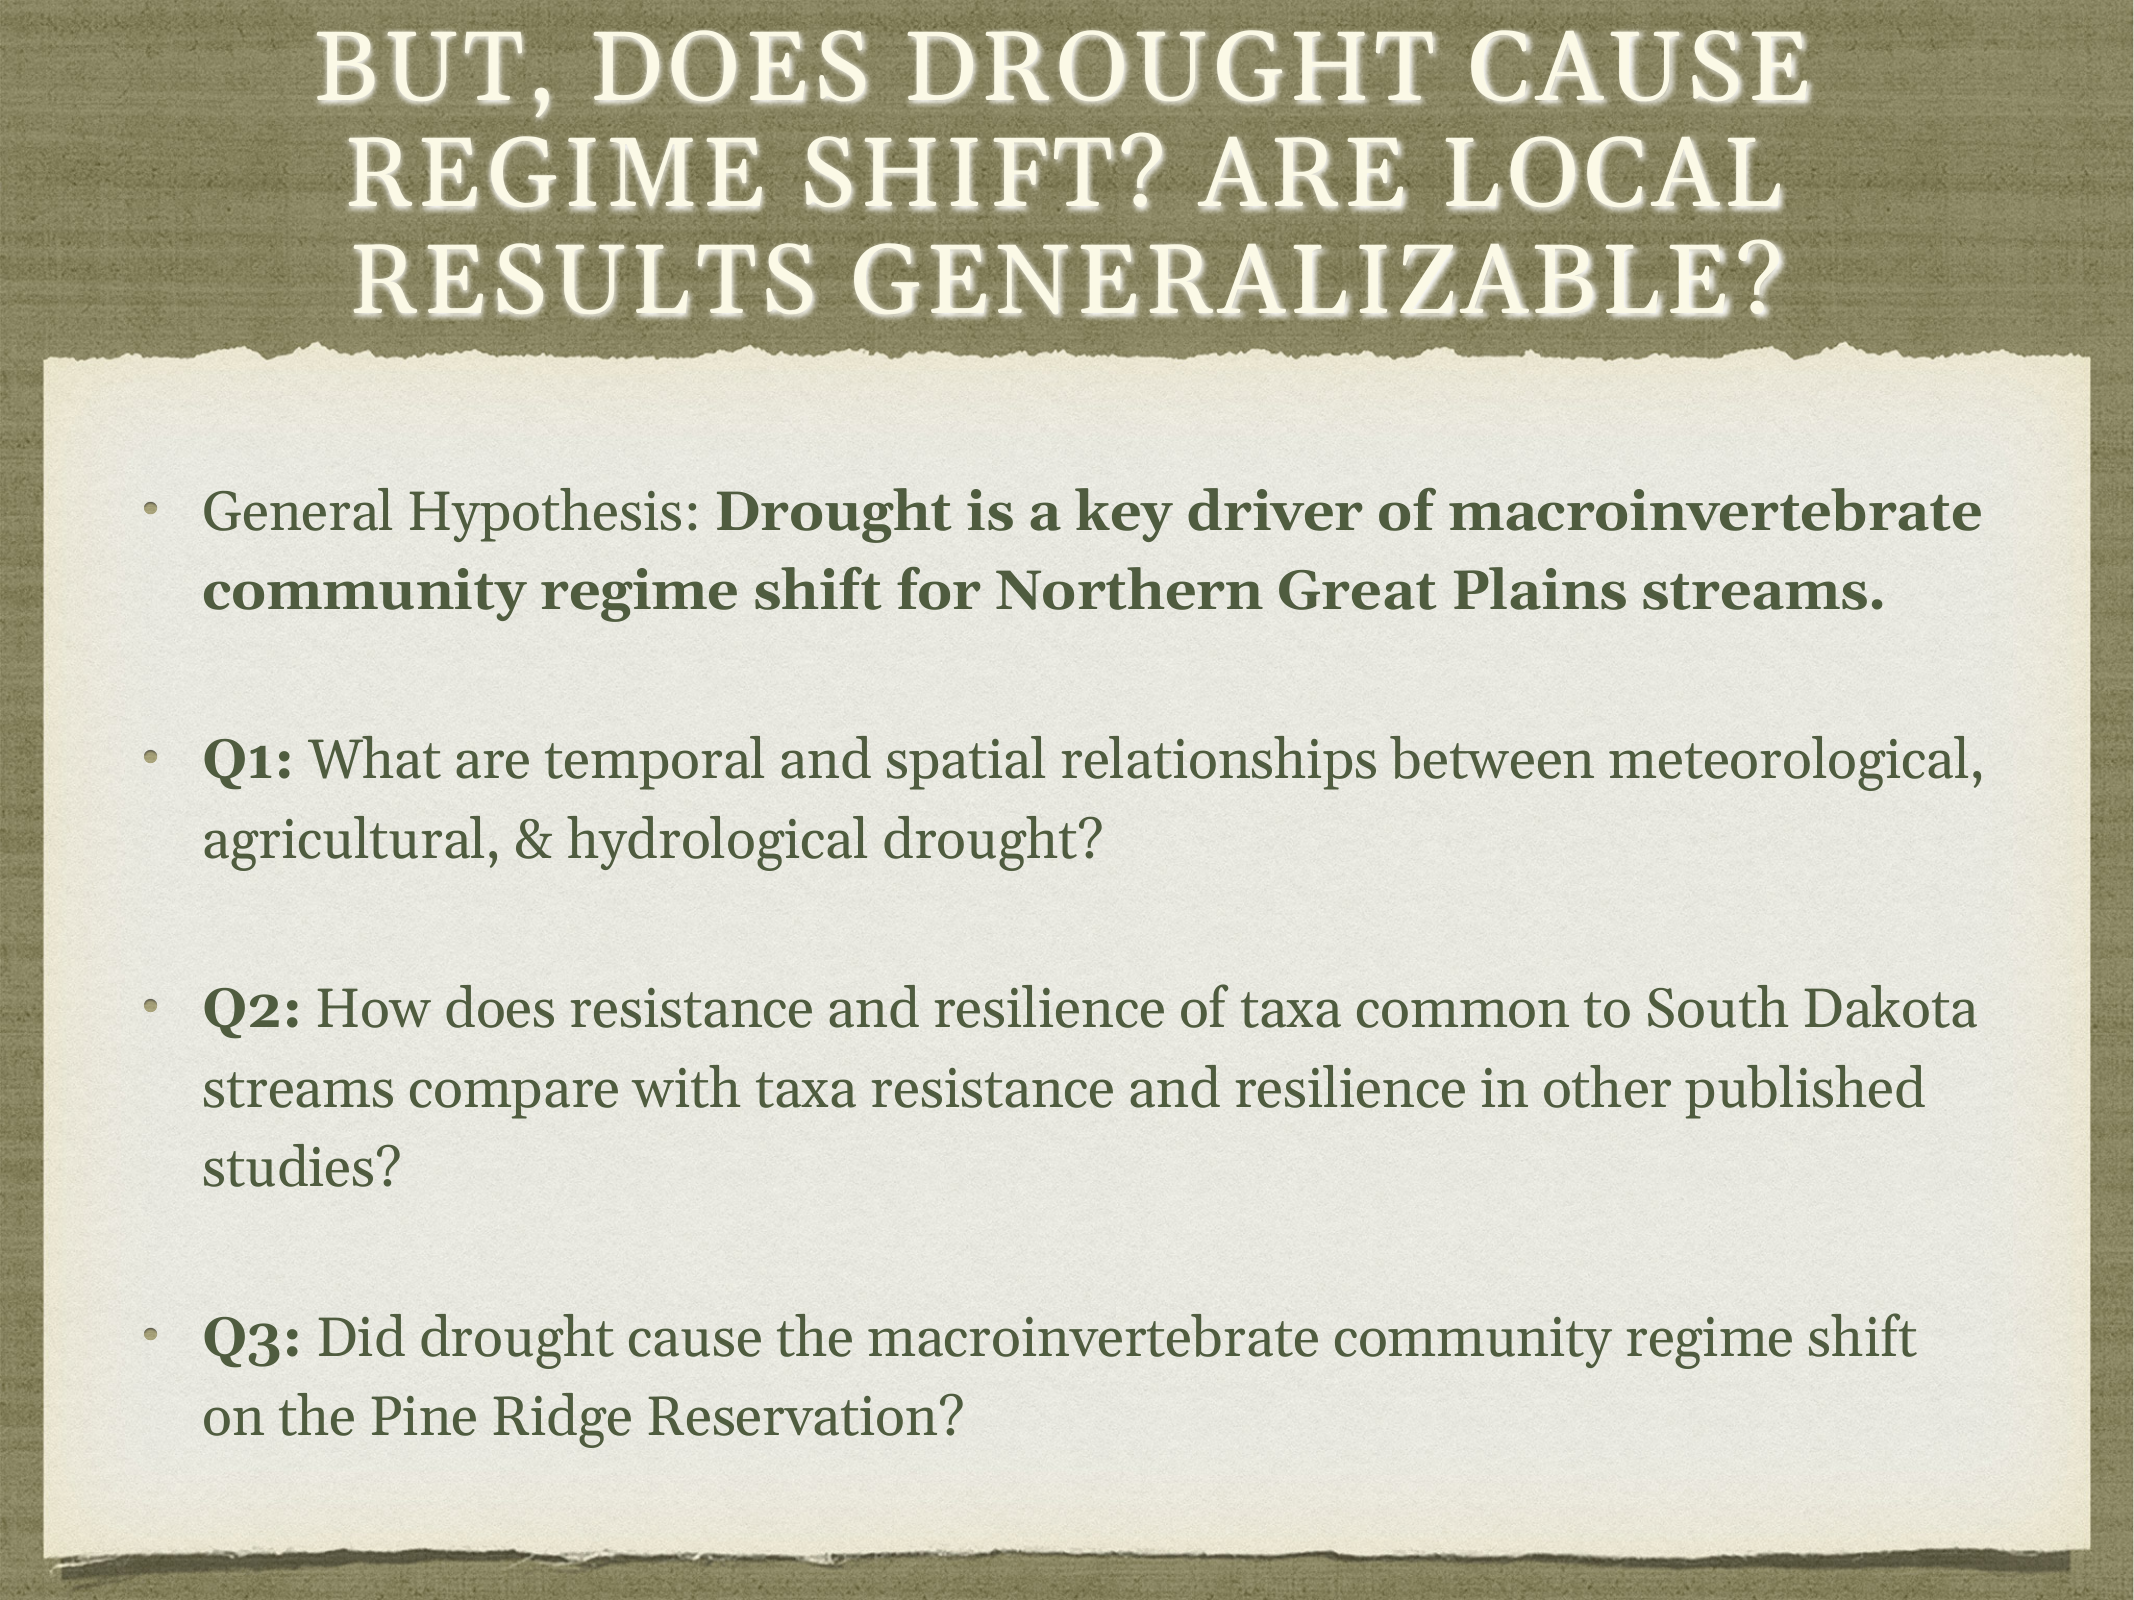

# But, DOES drought Cause Regime Shift? Are Local Results Generalizable?
General Hypothesis: Drought is a key driver of macroinvertebrate community regime shift for Northern Great Plains streams.
Q1: What are temporal and spatial relationships between meteorological, agricultural, & hydrological drought?
Q2: How does resistance and resilience of taxa common to South Dakota streams compare with taxa resistance and resilience in other published studies?
Q3: Did drought cause the macroinvertebrate community regime shift on the Pine Ridge Reservation?